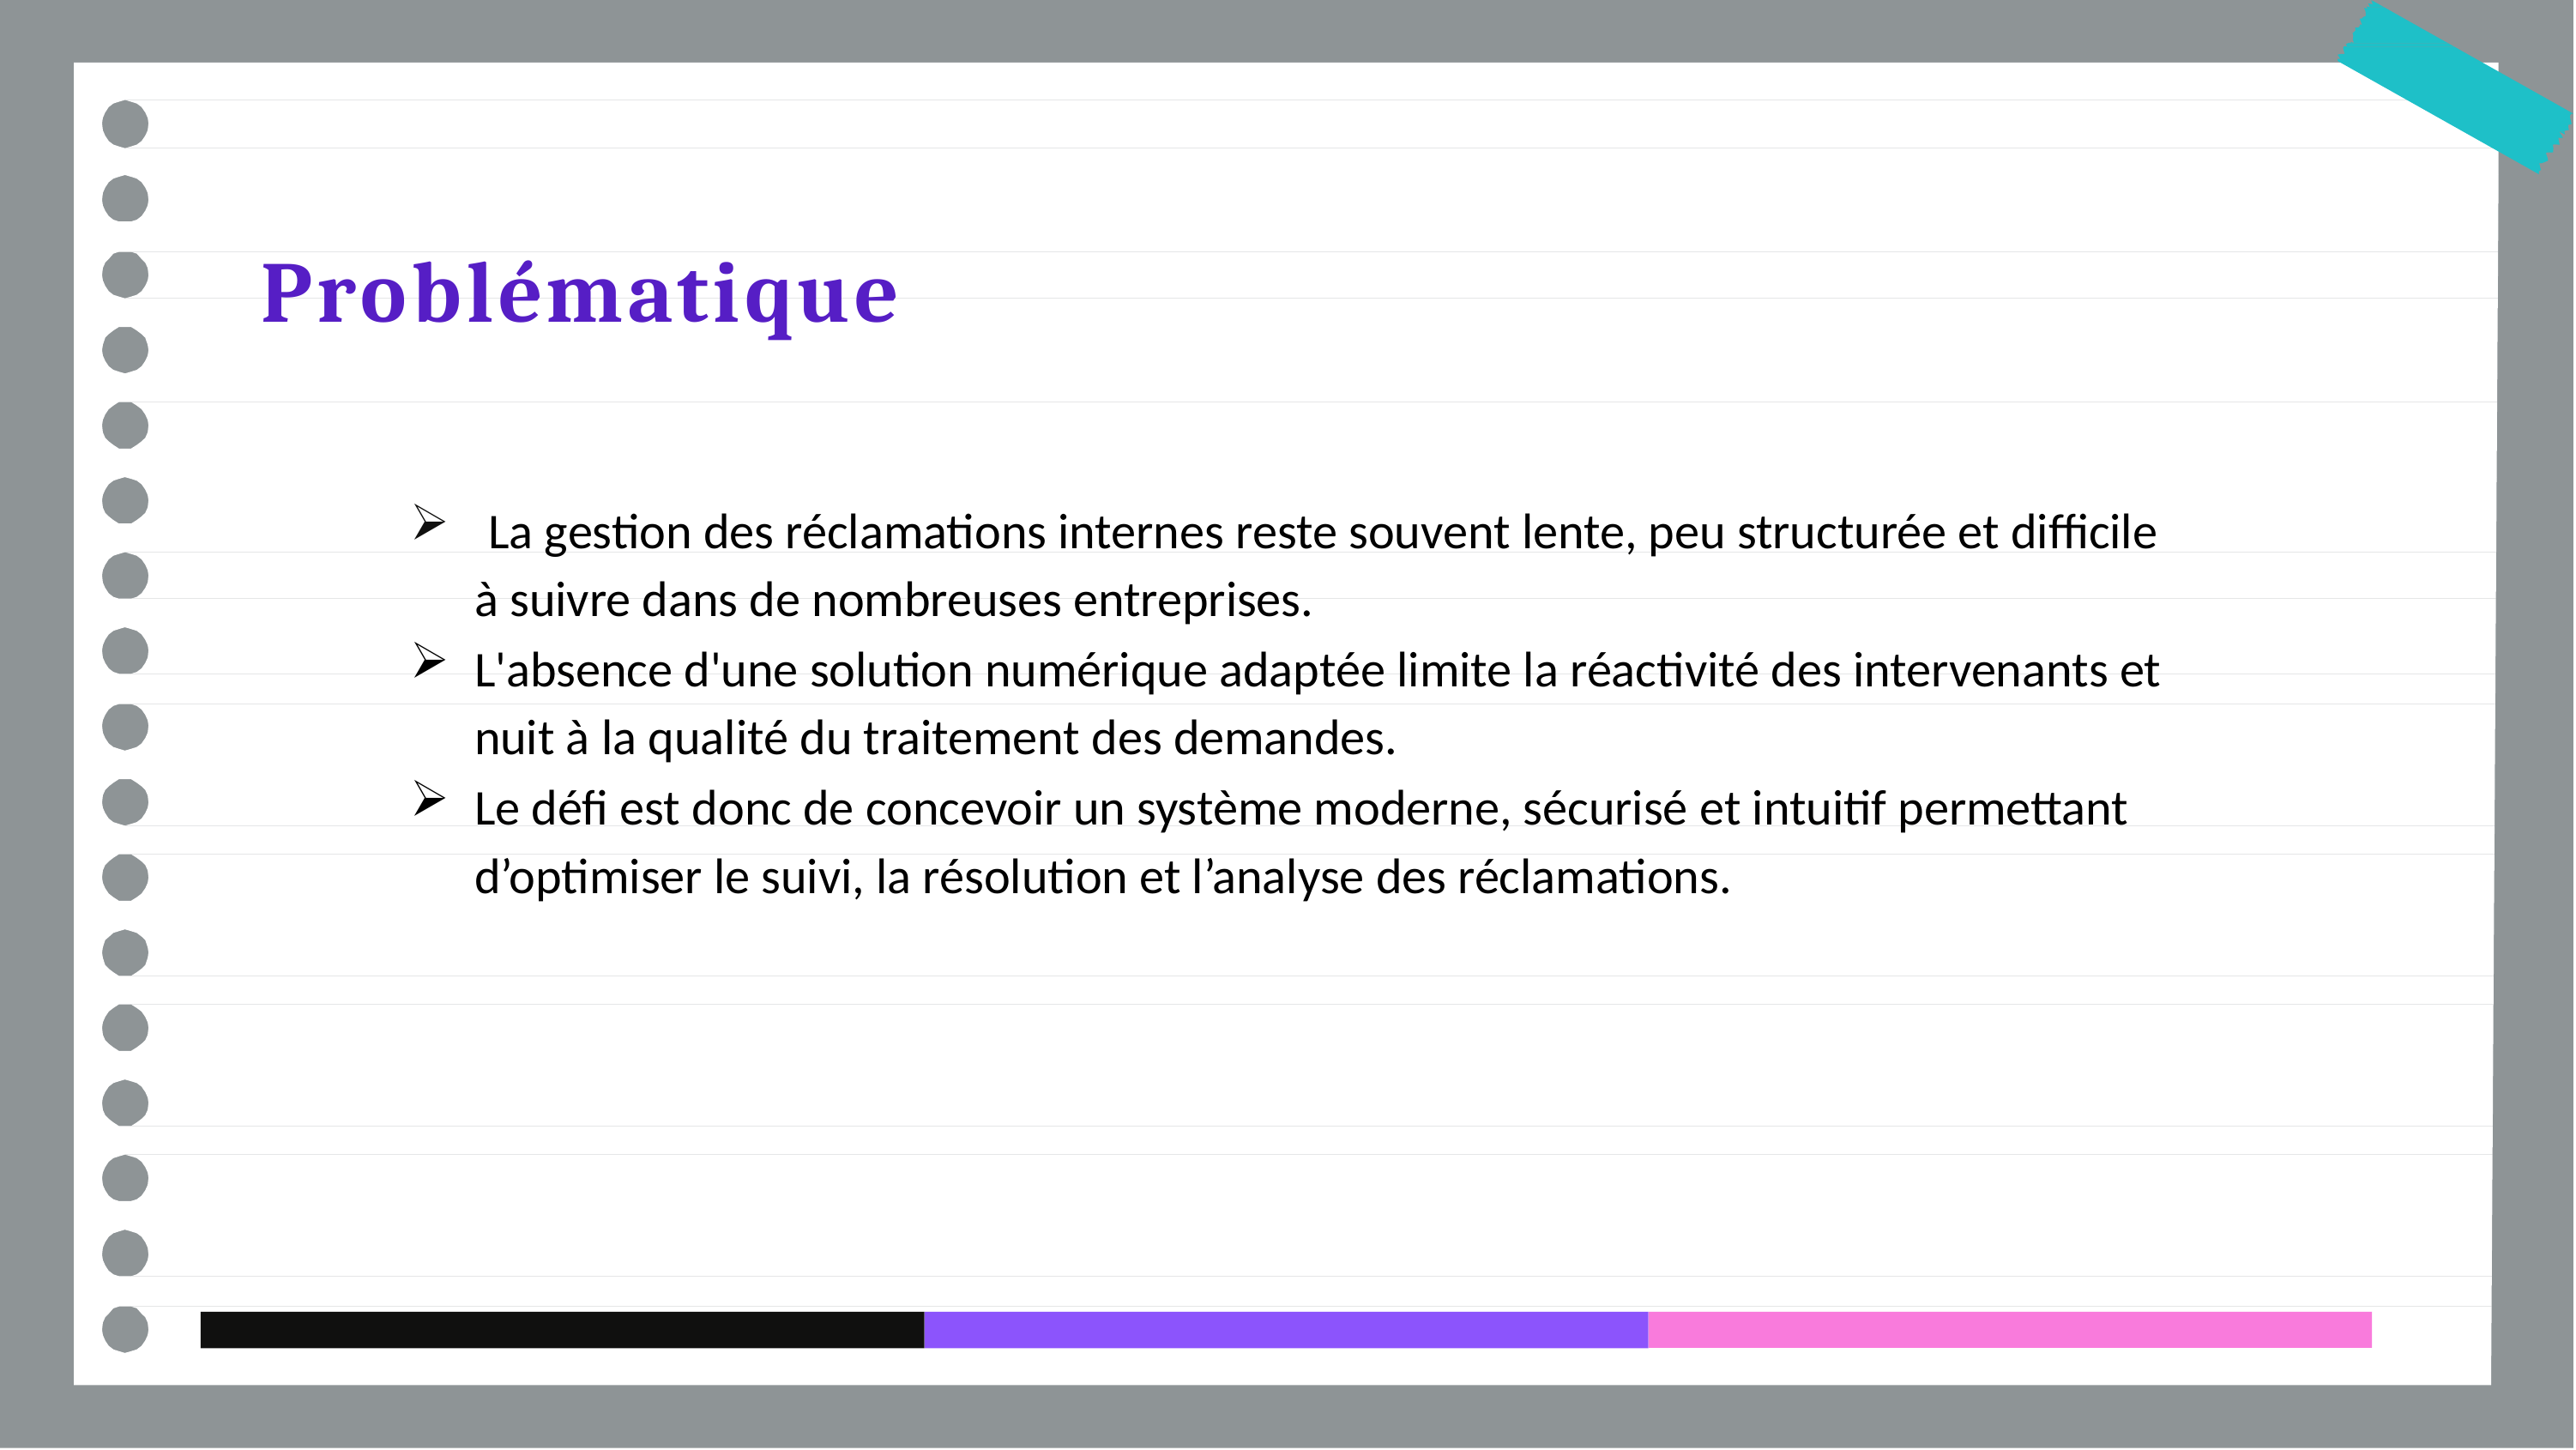

# Problématique
 La gestion des réclamations internes reste souvent lente, peu structurée et difficile à suivre dans de nombreuses entreprises.
L'absence d'une solution numérique adaptée limite la réactivité des intervenants et nuit à la qualité du traitement des demandes.
Le défi est donc de concevoir un système moderne, sécurisé et intuitif permettant d’optimiser le suivi, la résolution et l’analyse des réclamations.